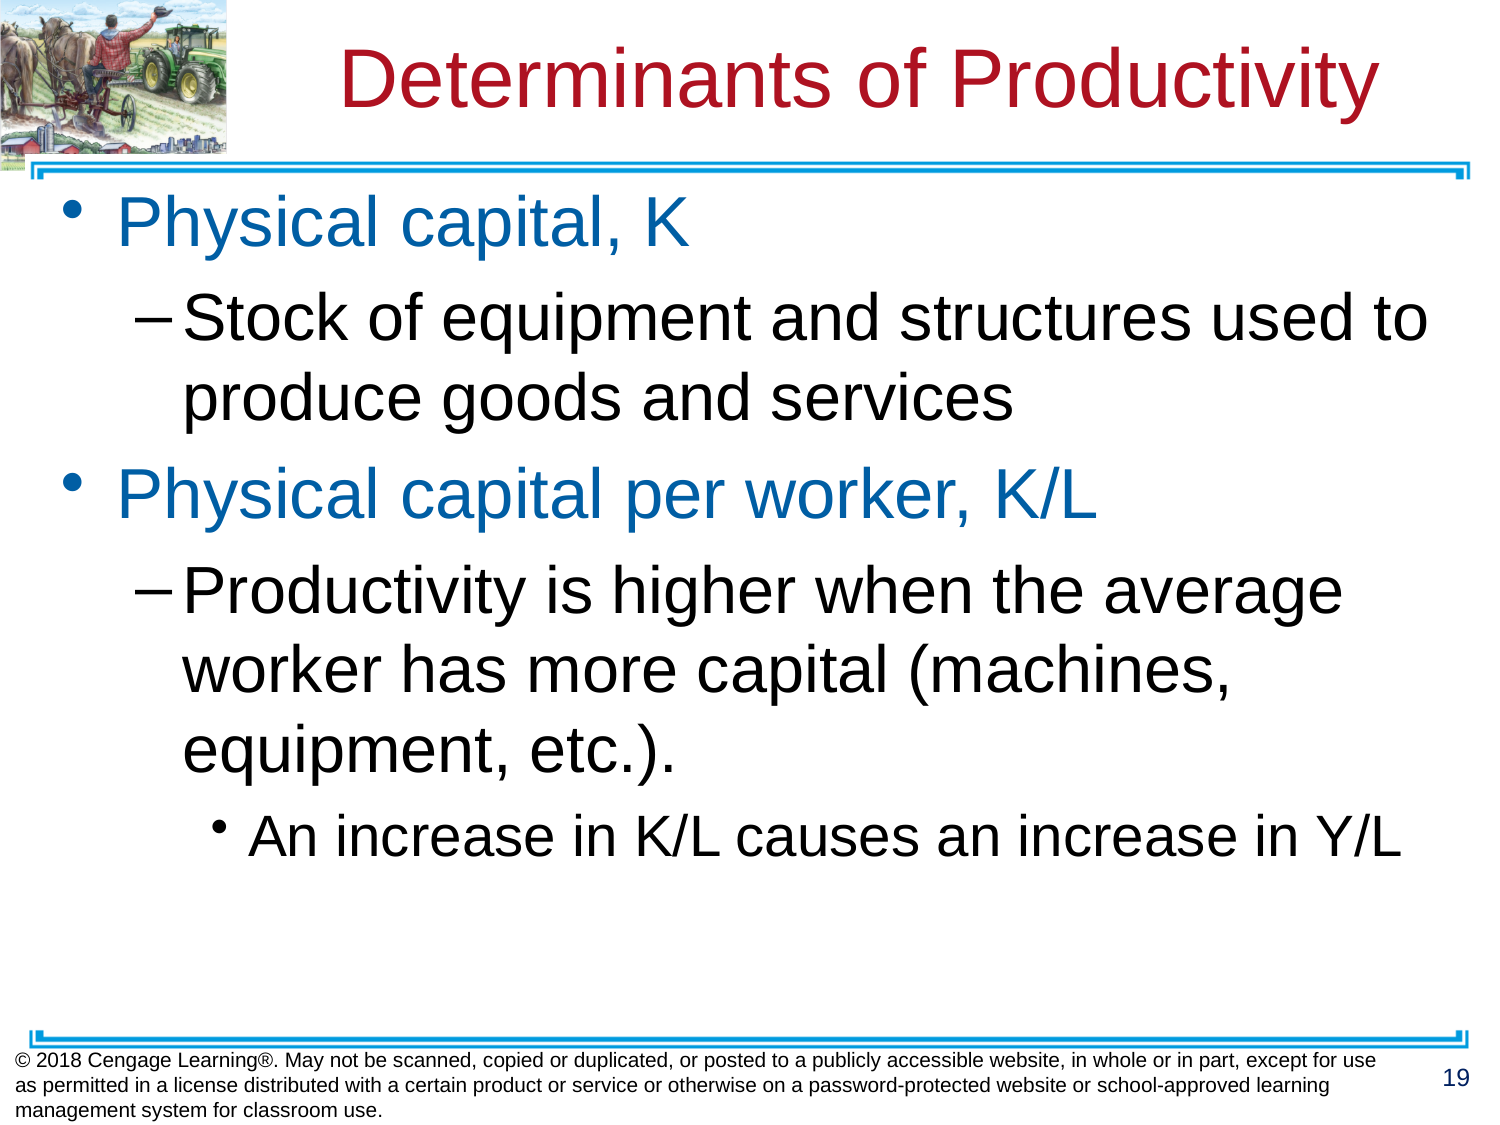

# Determinants of Productivity
Physical capital, K
Stock of equipment and structures used to produce goods and services
Physical capital per worker, K/L
Productivity is higher when the average worker has more capital (machines, equipment, etc.).
An increase in K/L causes an increase in Y/L
© 2018 Cengage Learning®. May not be scanned, copied or duplicated, or posted to a publicly accessible website, in whole or in part, except for use as permitted in a license distributed with a certain product or service or otherwise on a password-protected website or school-approved learning management system for classroom use.
19